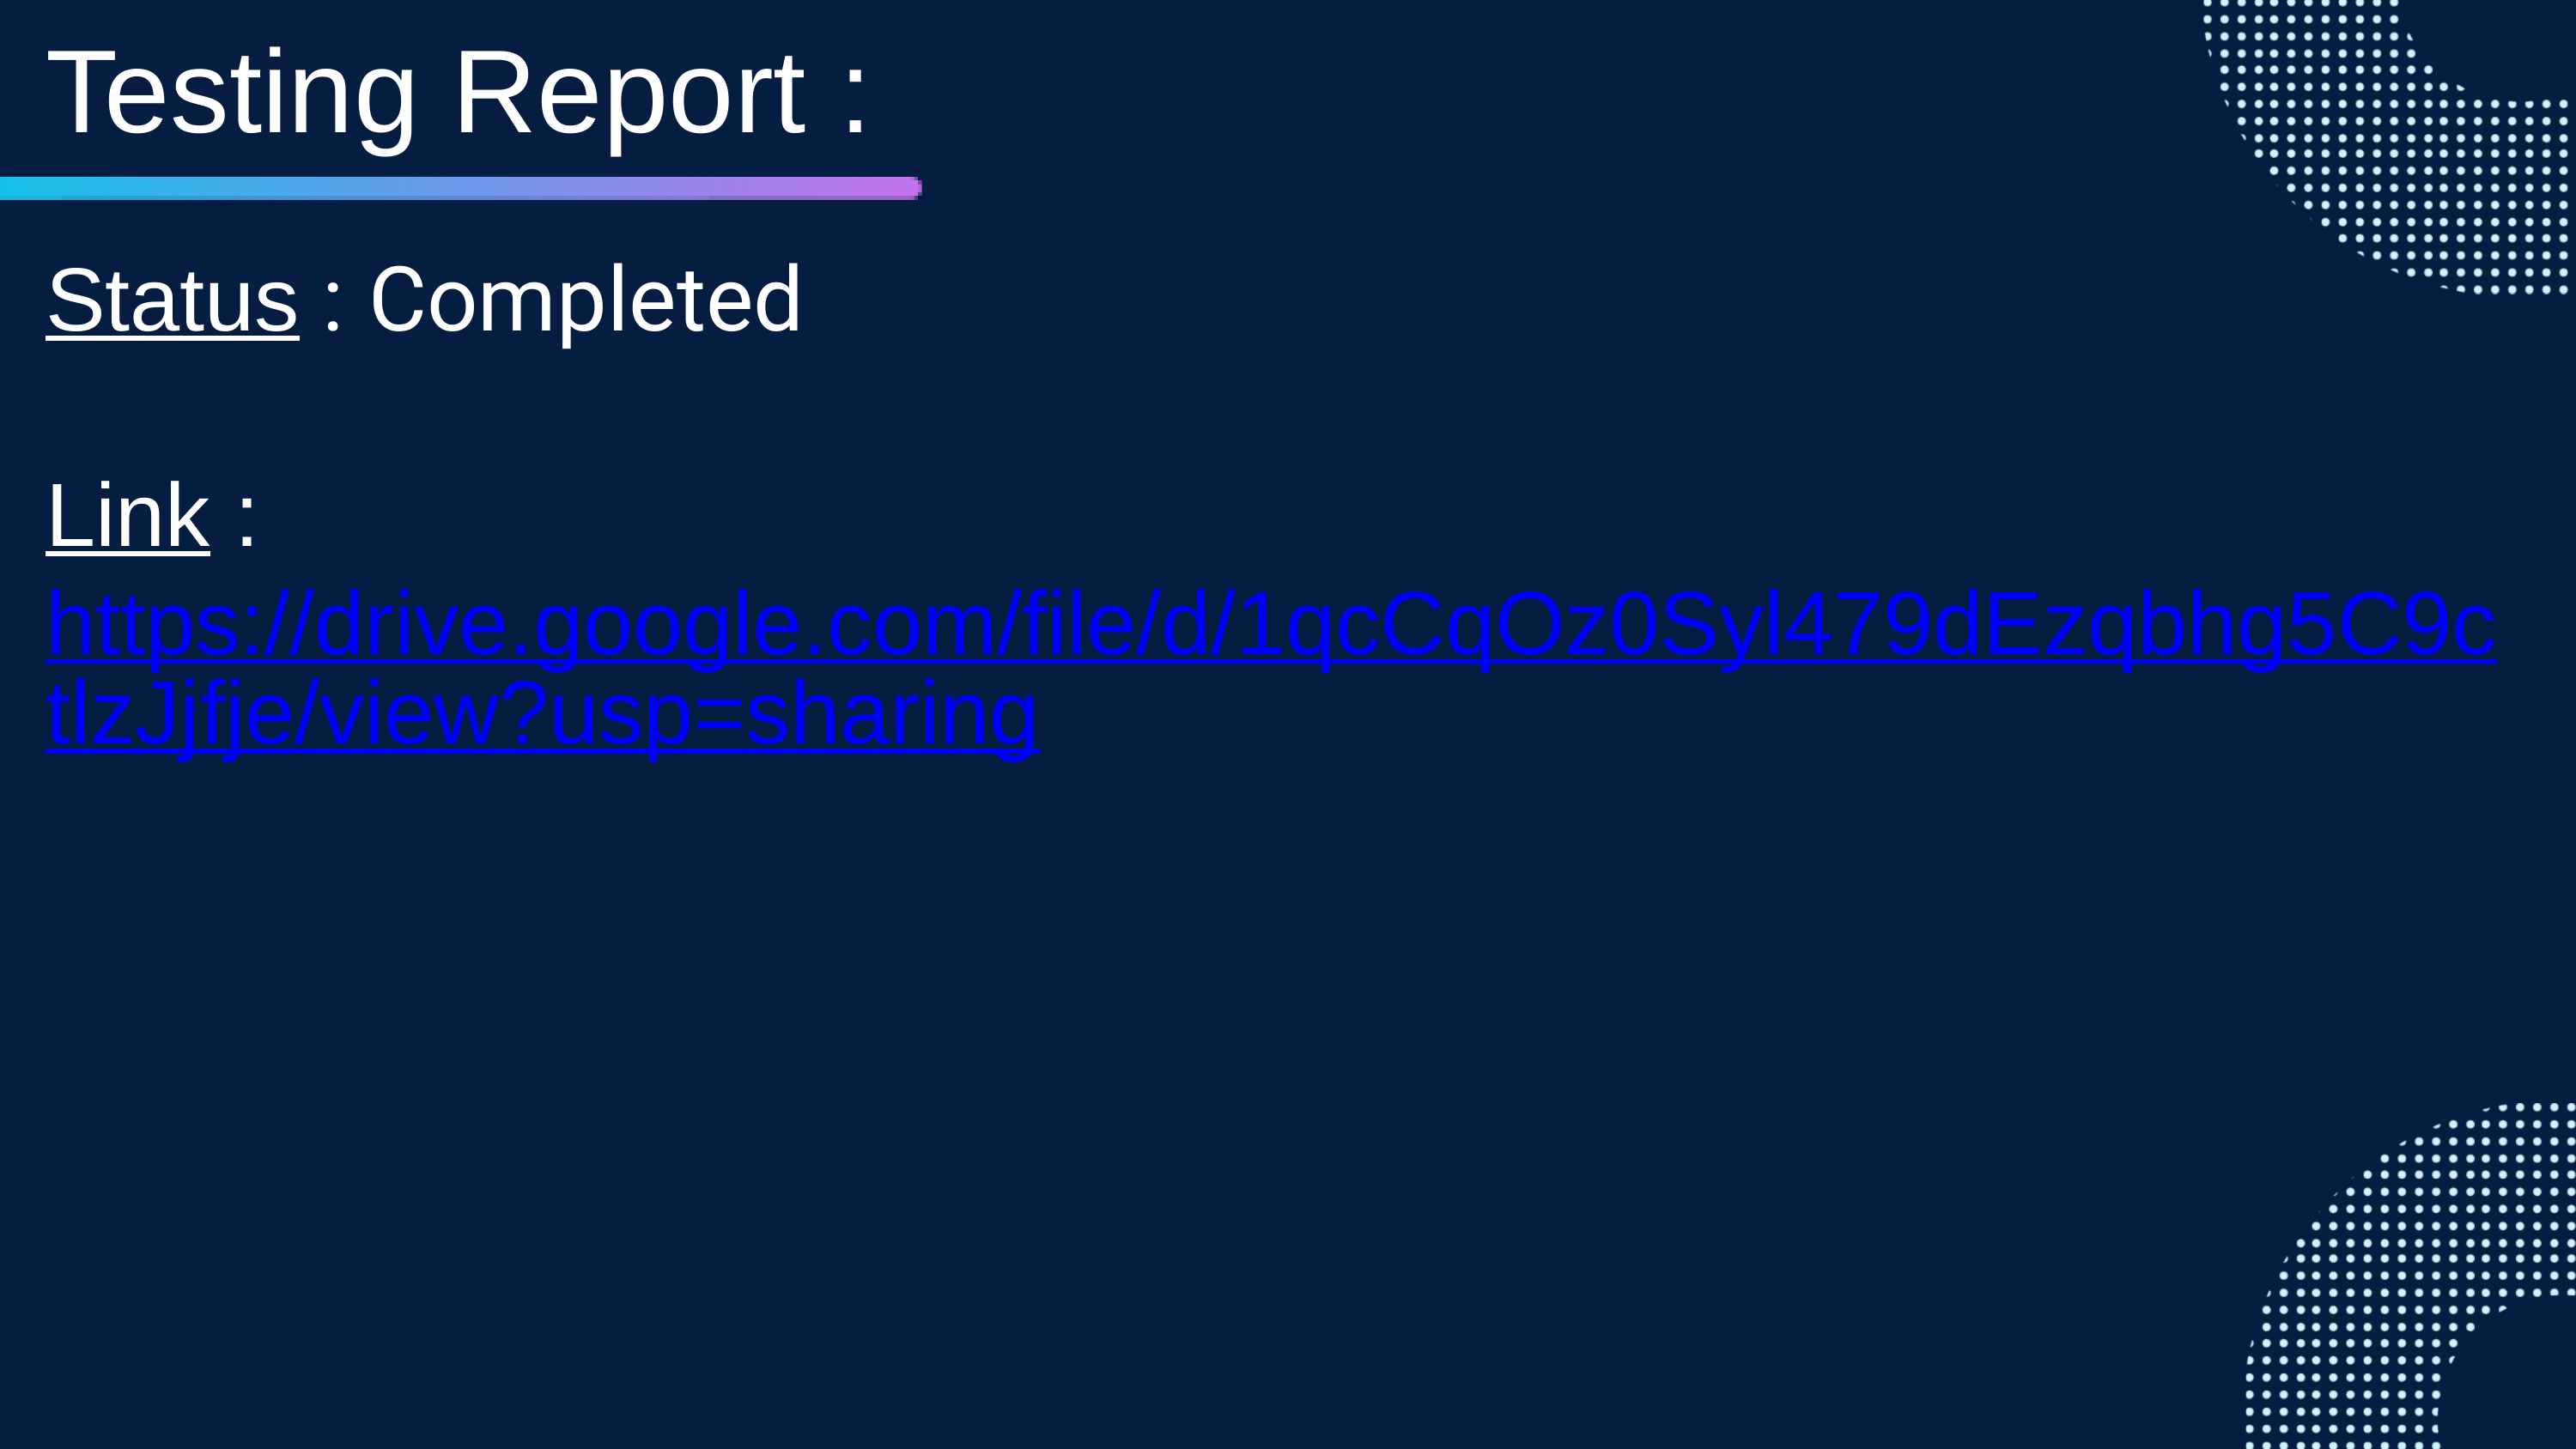

Testing Report :

Status : Completed

Link : https://drive.google.com/file/d/1qcCqOz0Syl479dEzqbhg5C9ctlzJjfje/view?usp=sharing